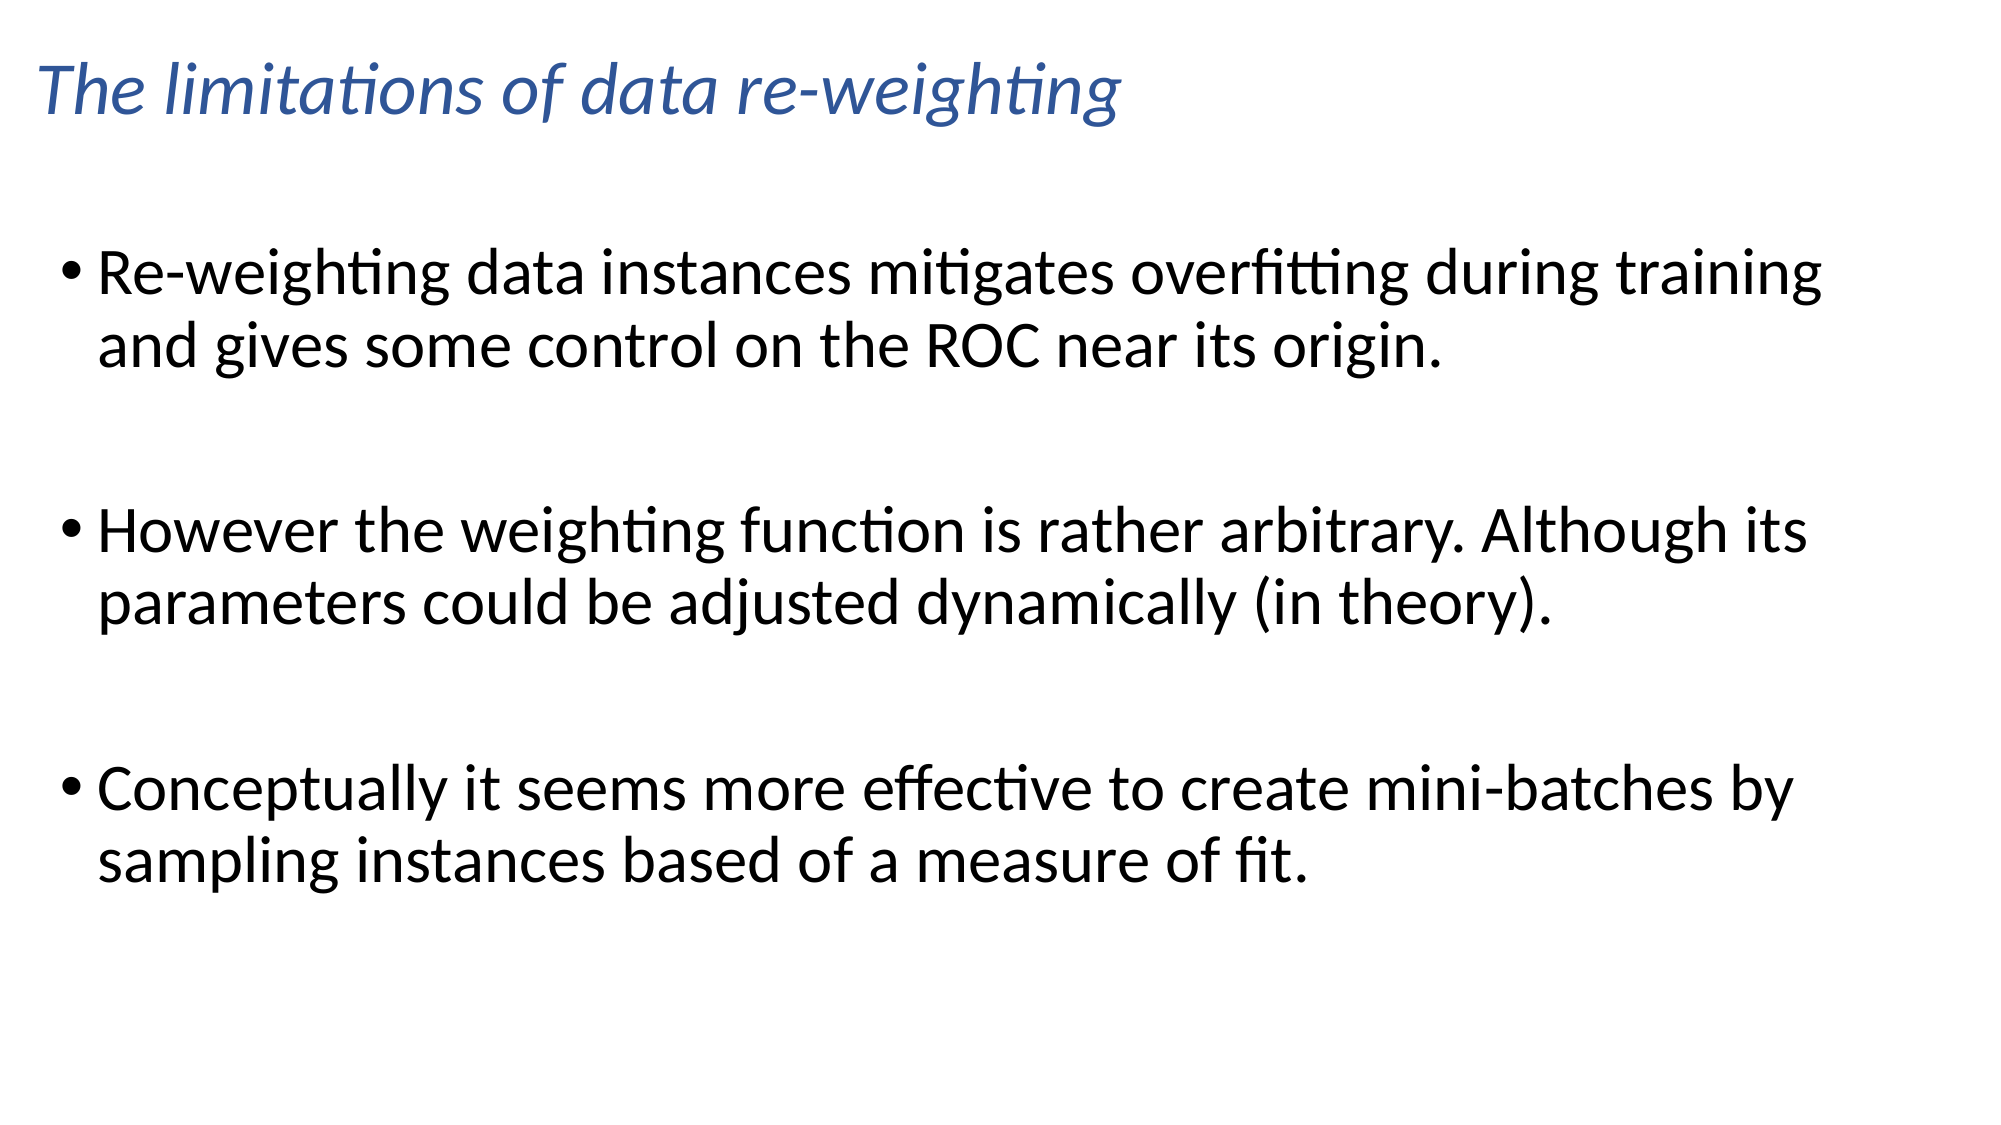

# The limitations of data re-weighting

Re-weighting data instances mitigates overfitting during training and gives some control on the ROC near its origin.

However the weighting function is rather arbitrary. Although its parameters could be adjusted dynamically (in theory).

Conceptually it seems more effective to create mini-batches by sampling instances based of a measure of fit.